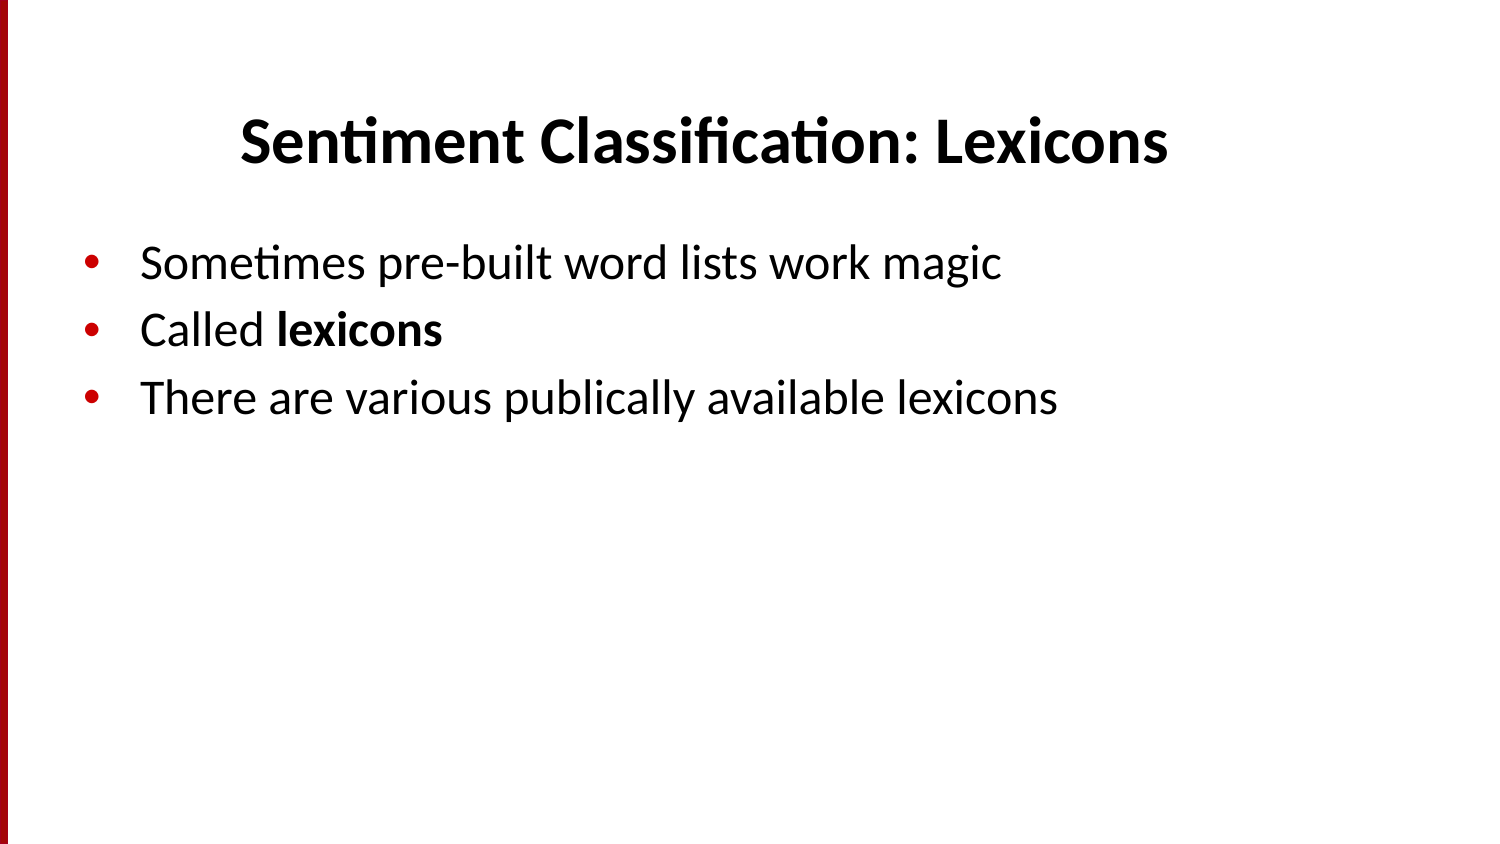

# Sentiment Classification: Lexicons
Sometimes pre-built word lists work magic
Called lexicons
There are various publically available lexicons